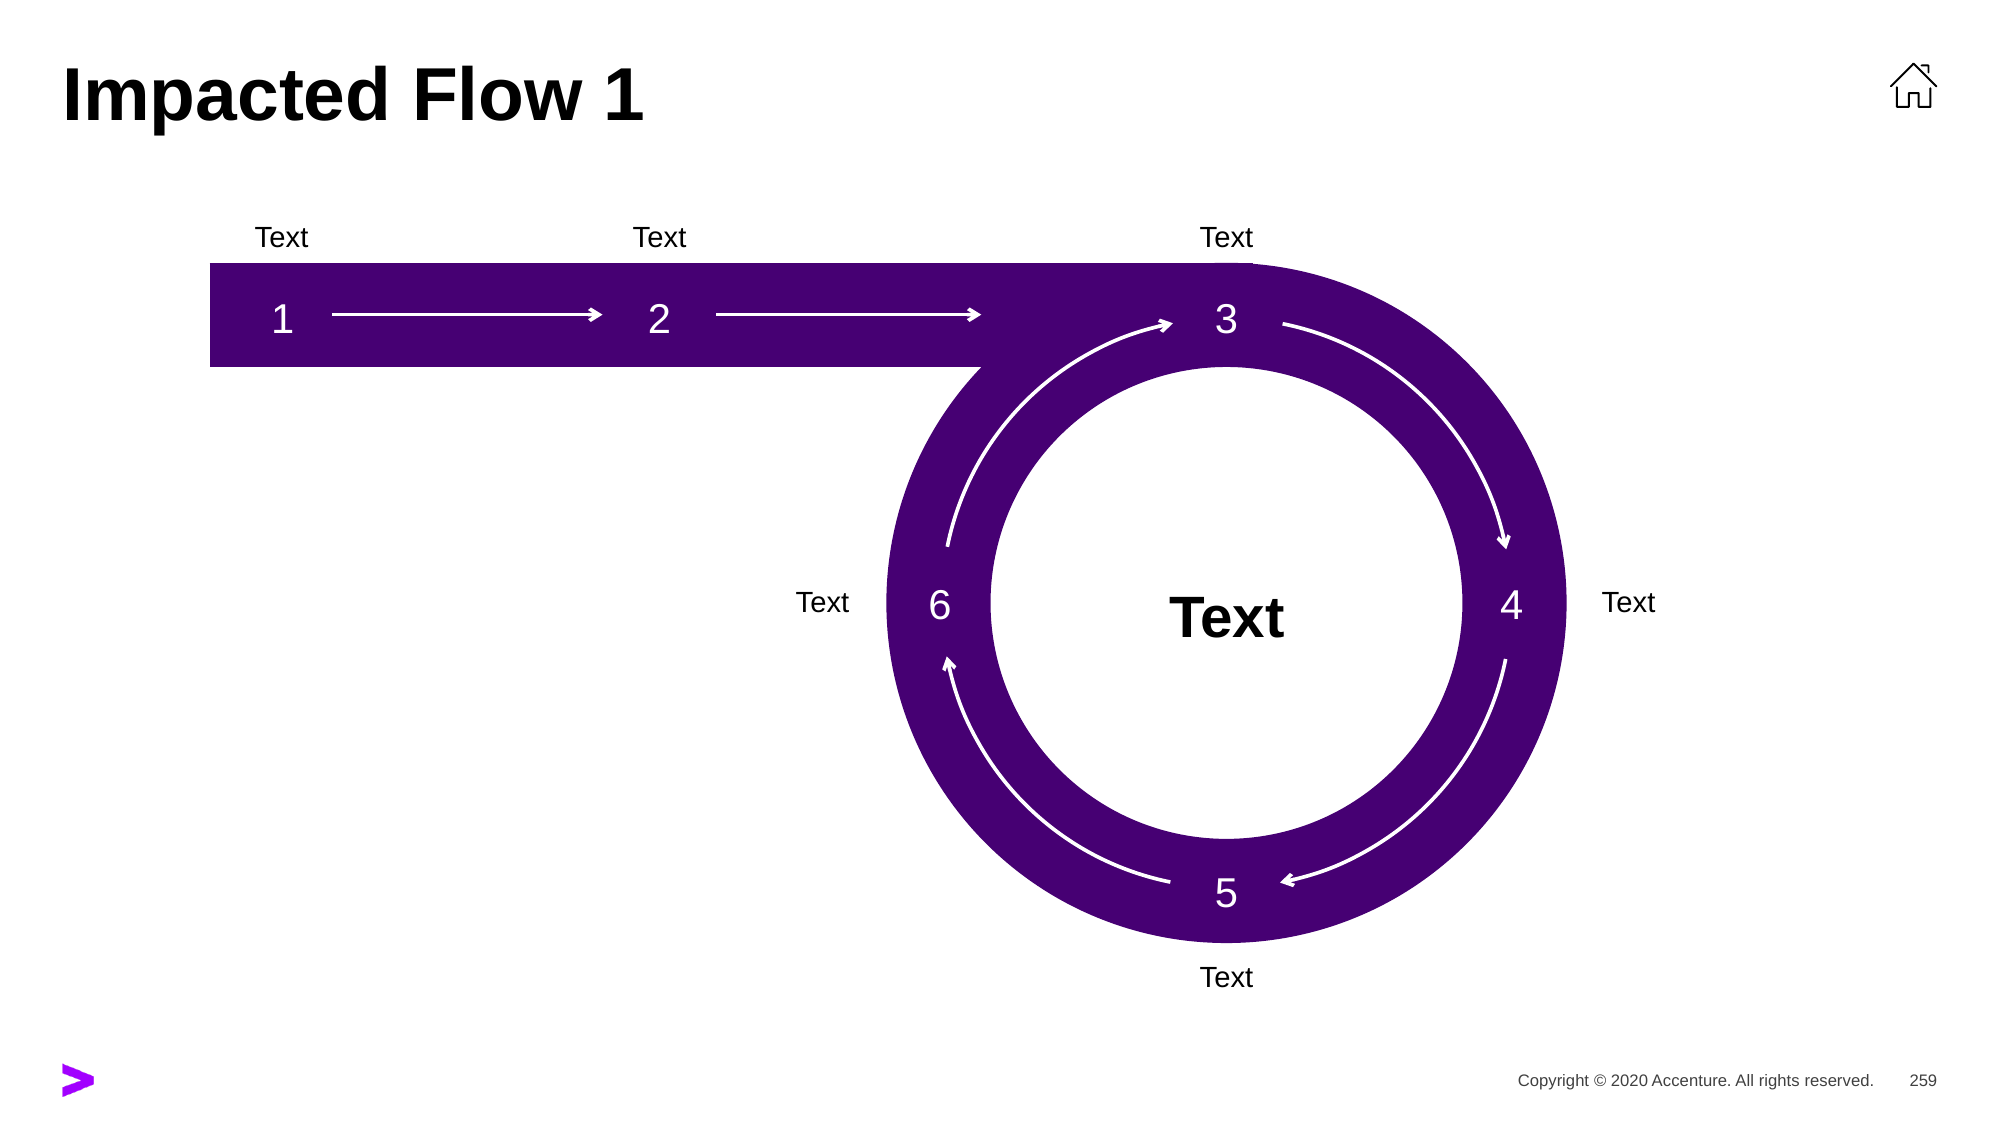

# Impacted Flow 1

Text
Text
Text
2
1
3

6
4
5
Text
Text
Text
Text